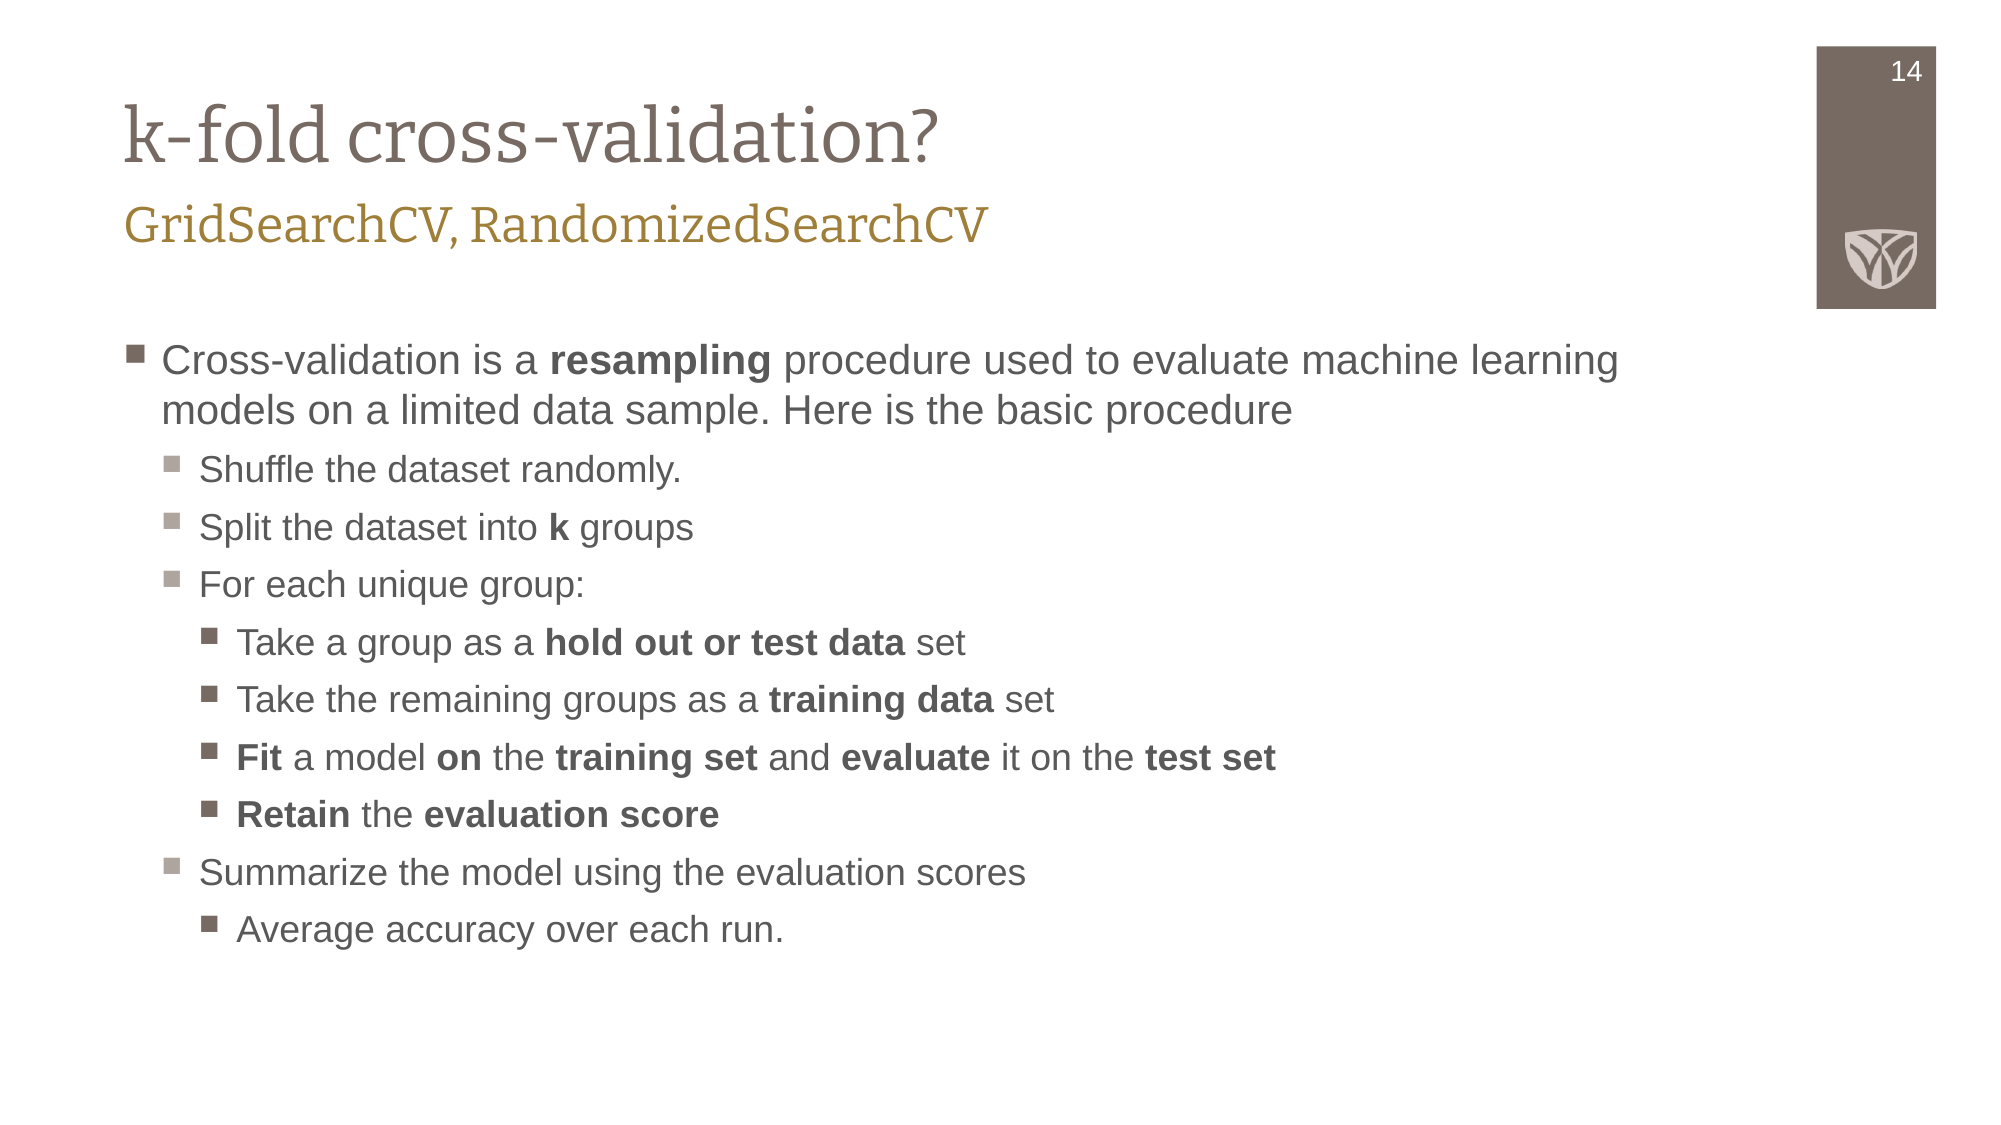

# k-fold cross-validation?
14
GridSearchCV, RandomizedSearchCV
Cross-validation is a resampling procedure used to evaluate machine learning models on a limited data sample. Here is the basic procedure
Shuffle the dataset randomly.
Split the dataset into k groups
For each unique group:
Take a group as a hold out or test data set
Take the remaining groups as a training data set
Fit a model on the training set and evaluate it on the test set
Retain the evaluation score
Summarize the model using the evaluation scores
Average accuracy over each run.